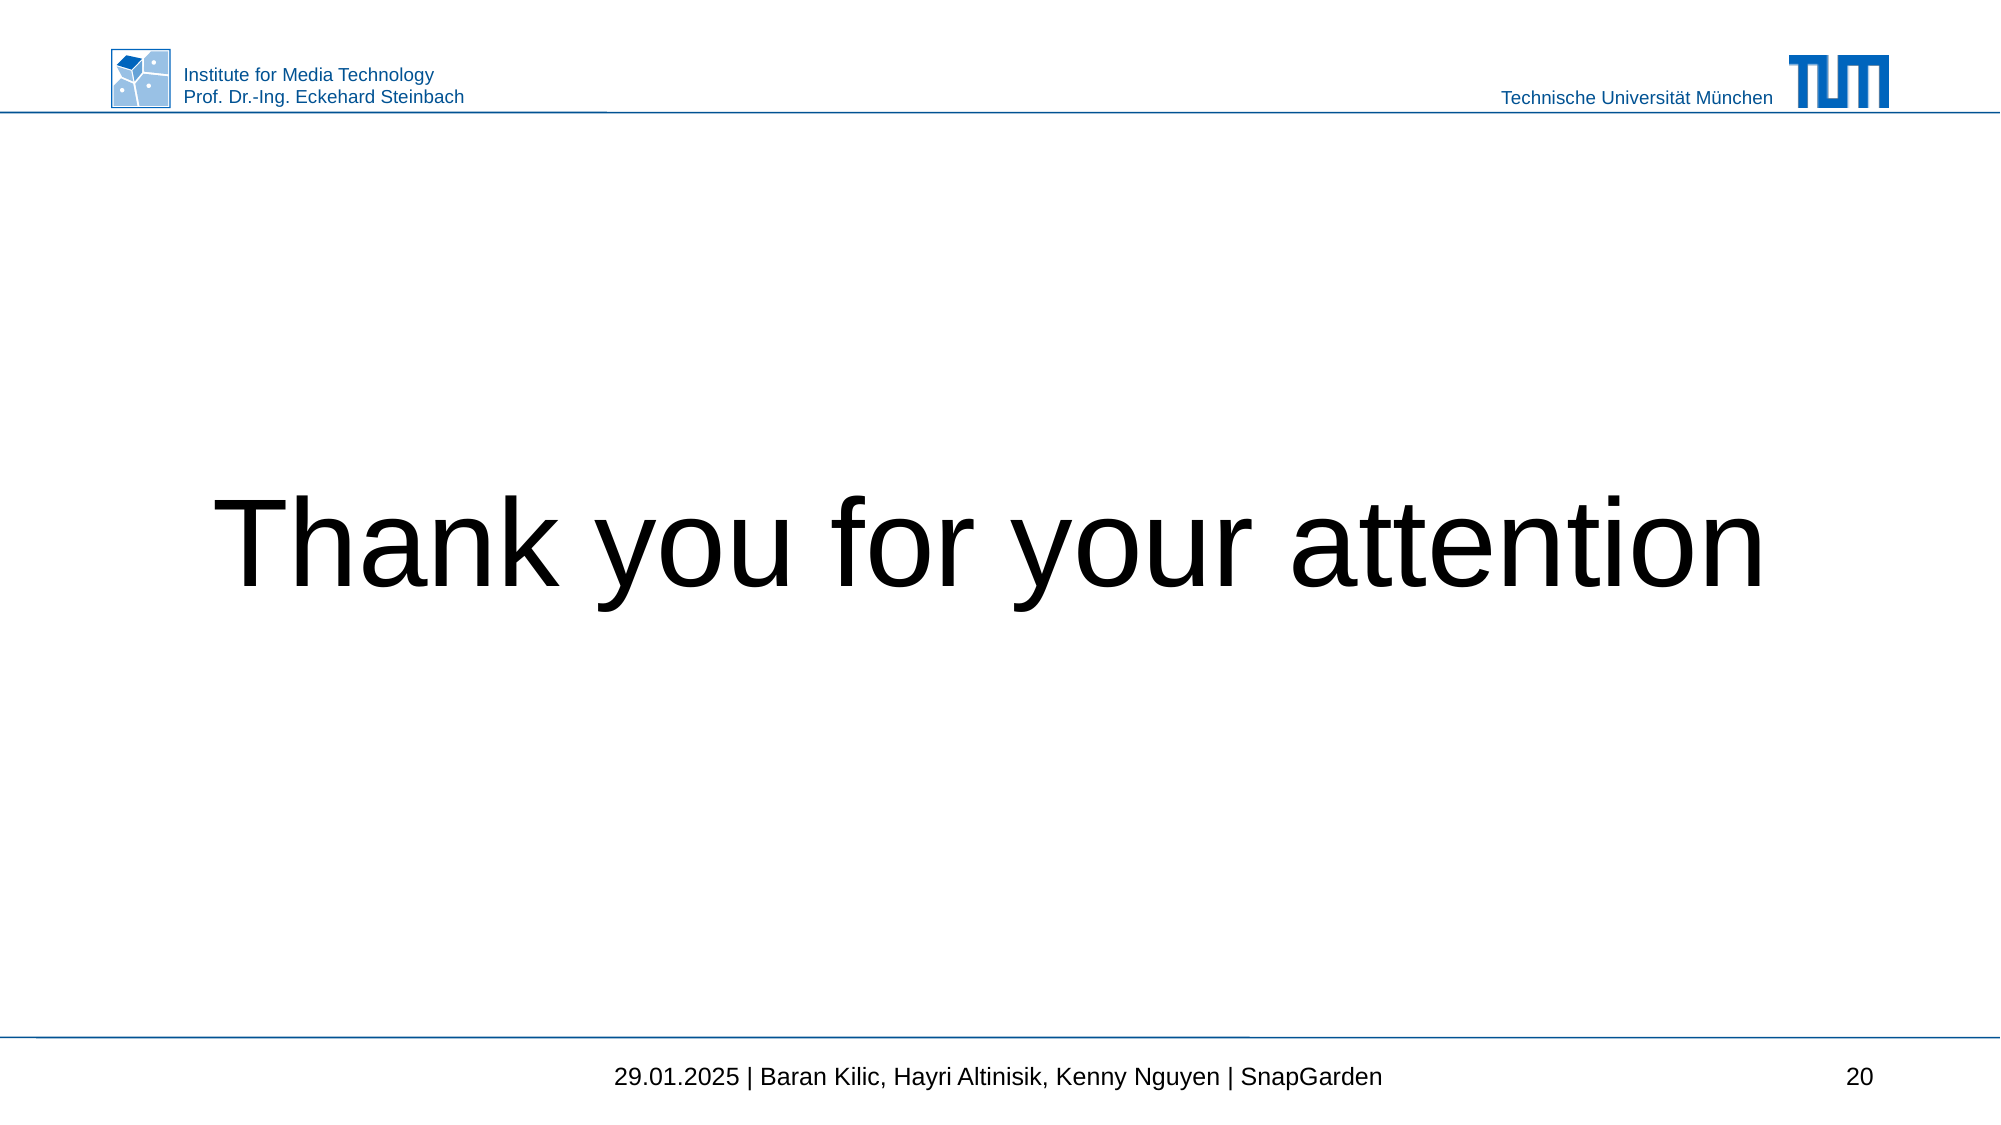

# Thank you for your attention
29.01.2025 | Baran Kilic, Hayri Altinisik, Kenny Nguyen | SnapGarden
20